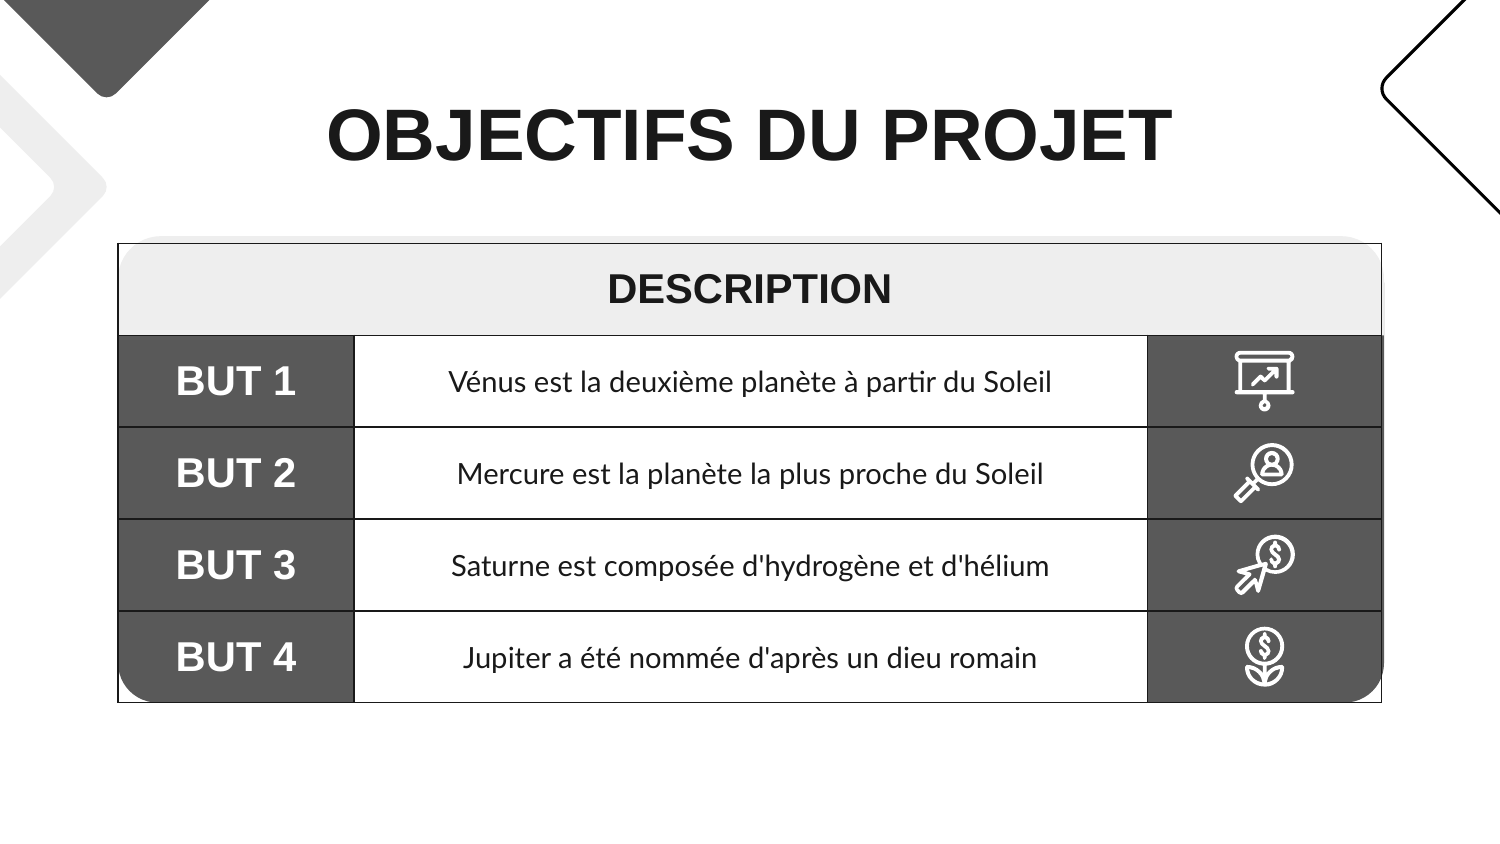

# OBJECTIFS DU PROJET

| DESCRIPTION |  |  |
| --- | --- | --- |
| BUT 1 | Vénus est la deuxième planète à partir du Soleil |  |
| BUT 2 | Mercure est la planète la plus proche du Soleil |  |
| BUT 3 | Saturne est composée d'hydrogène et d'hélium |  |
| BUT 4 | Jupiter a été nommée d'après un dieu romain |  |